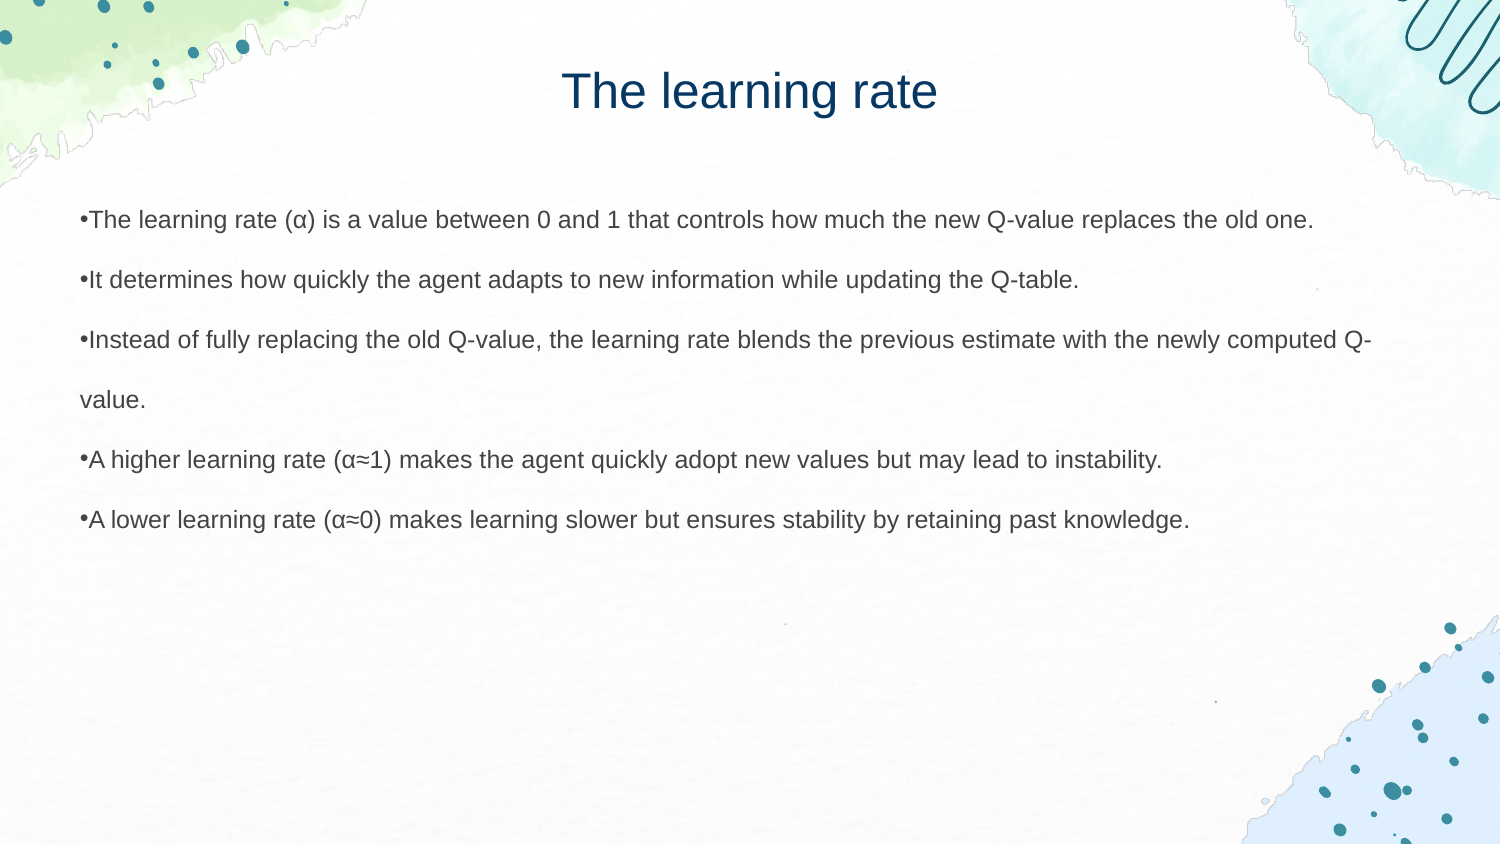

# The learning rate

The learning rate (α) is a value between 0 and 1 that controls how much the new Q-value replaces the old one.
It determines how quickly the agent adapts to new information while updating the Q-table.
Instead of fully replacing the old Q-value, the learning rate blends the previous estimate with the newly computed Q-value.
A higher learning rate (α≈1) makes the agent quickly adopt new values but may lead to instability.
A lower learning rate (α≈0) makes learning slower but ensures stability by retaining past knowledge.